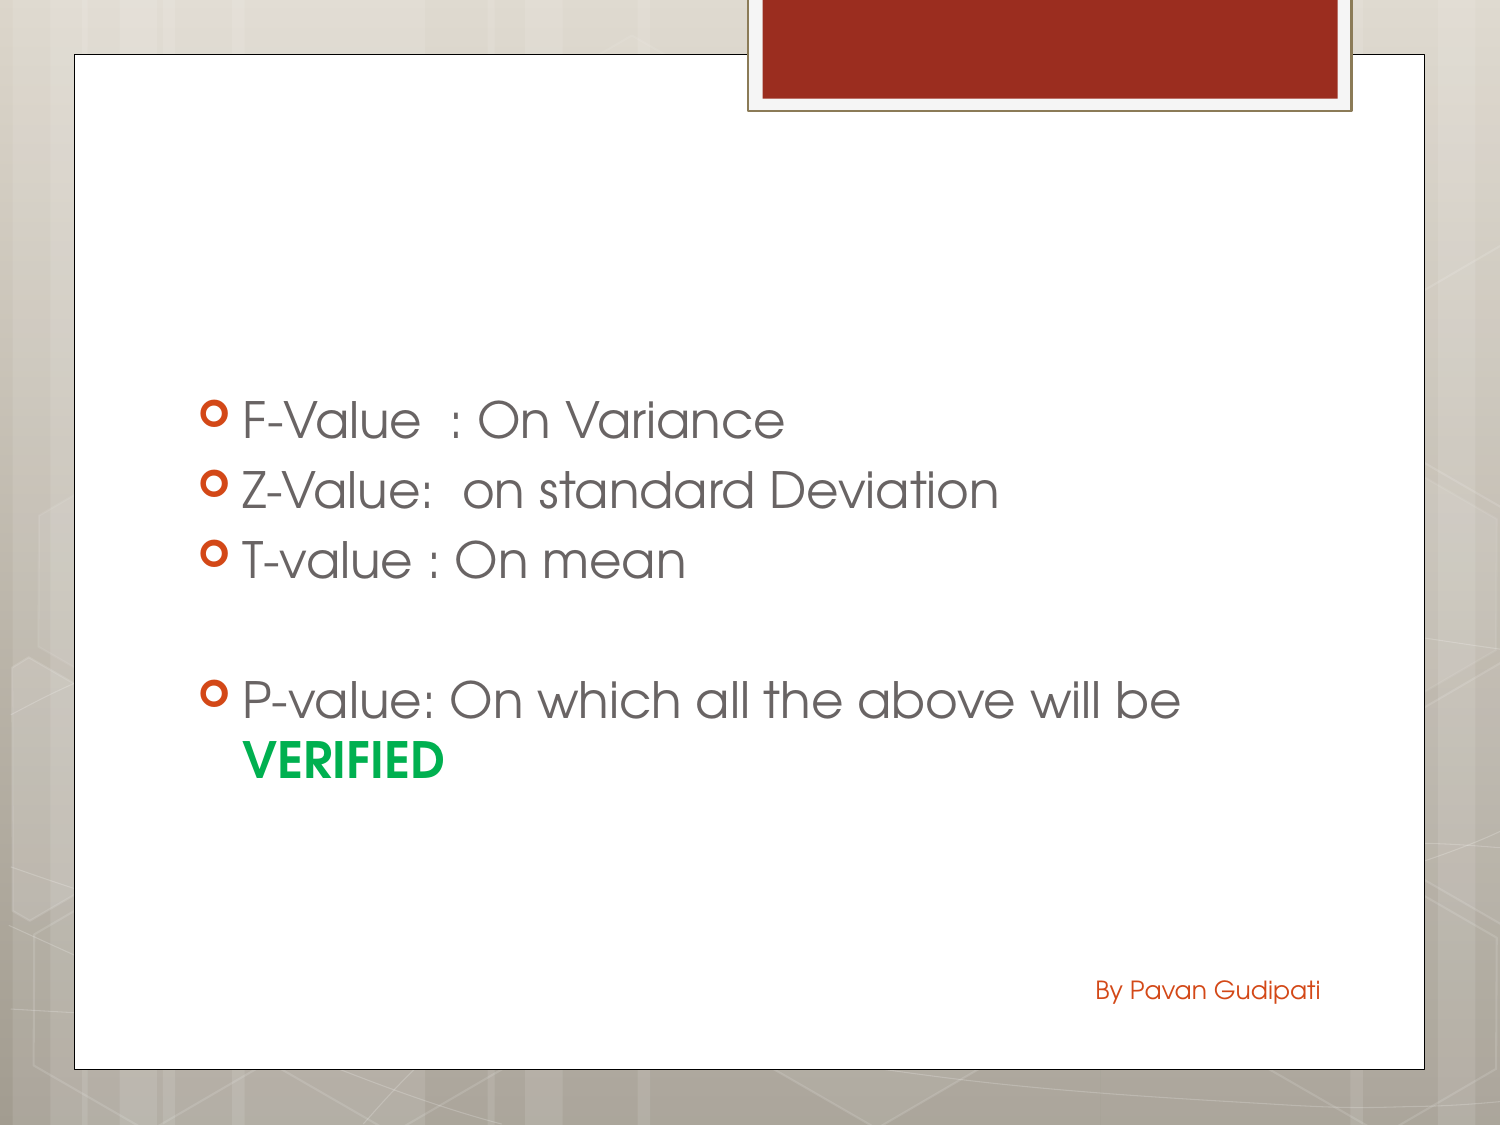

#
F-Value  : On Variance
Z-Value:  on standard Deviation
T-value : On mean

P-value: On which all the above will be VERIFIED
By Pavan Gudipati